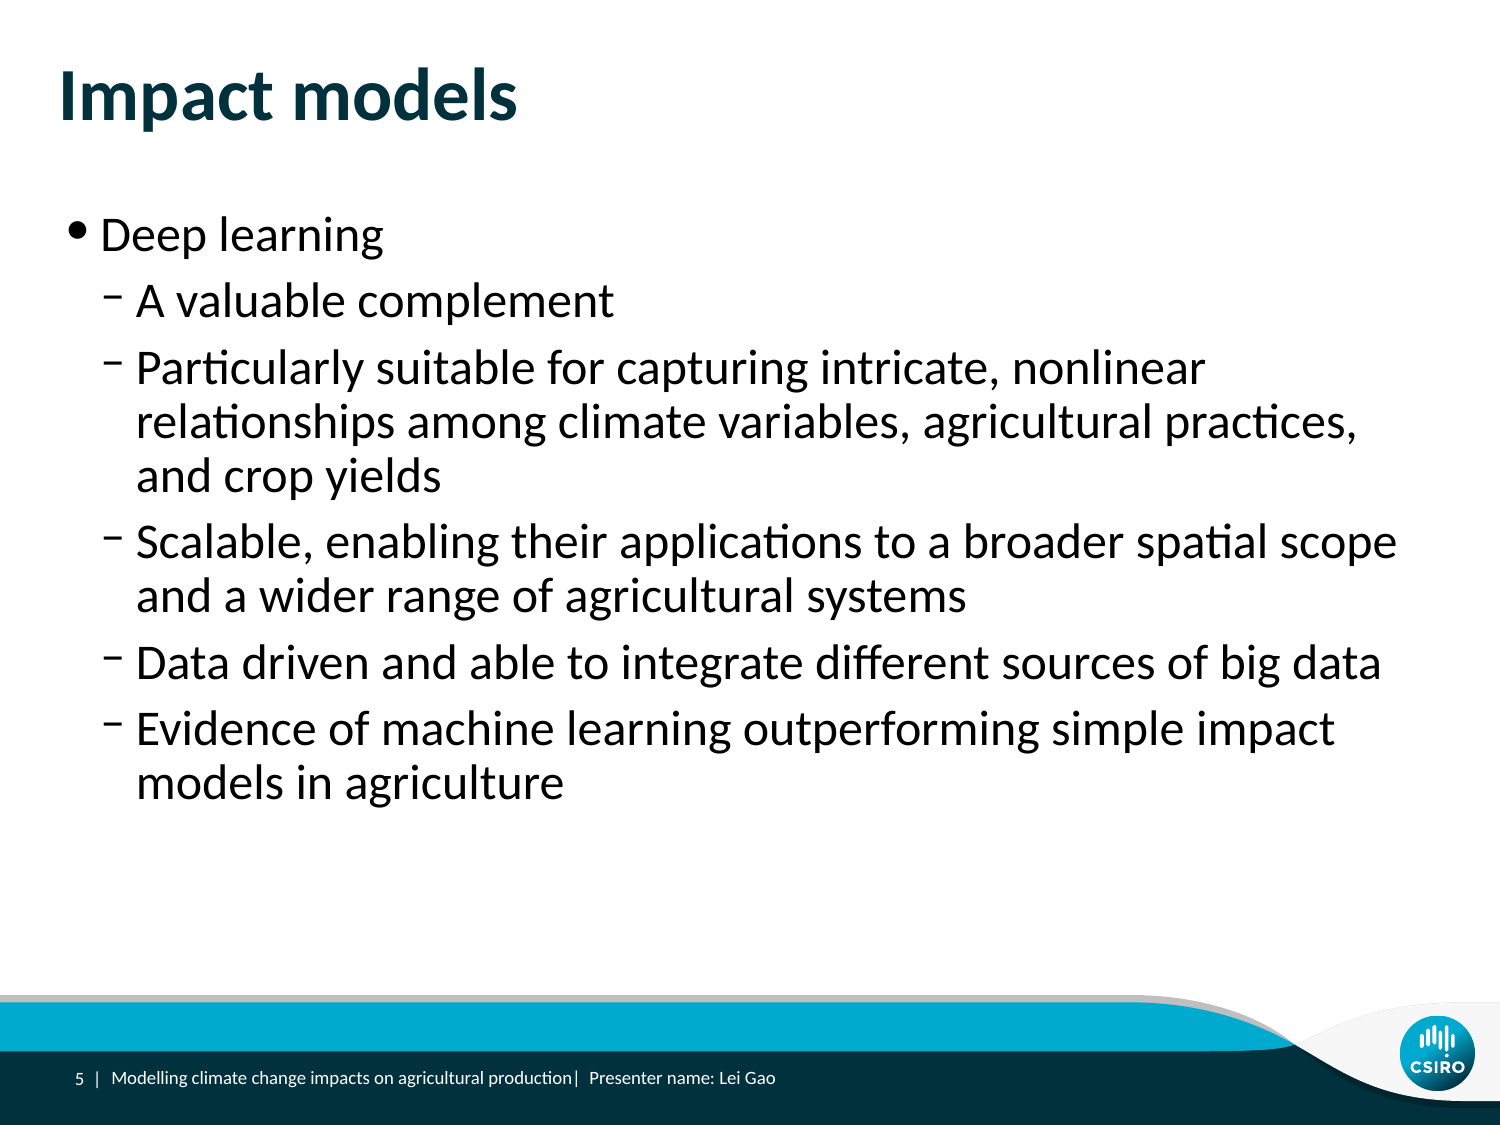

# Impact models
Deep learning
A valuable complement
Particularly suitable for capturing intricate, nonlinear relationships among climate variables, agricultural practices, and crop yields
Scalable, enabling their applications to a broader spatial scope and a wider range of agricultural systems
Data driven and able to integrate different sources of big data
Evidence of machine learning outperforming simple impact models in agriculture
5  |
Modelling climate change impacts on agricultural production|  Presenter name: Lei Gao